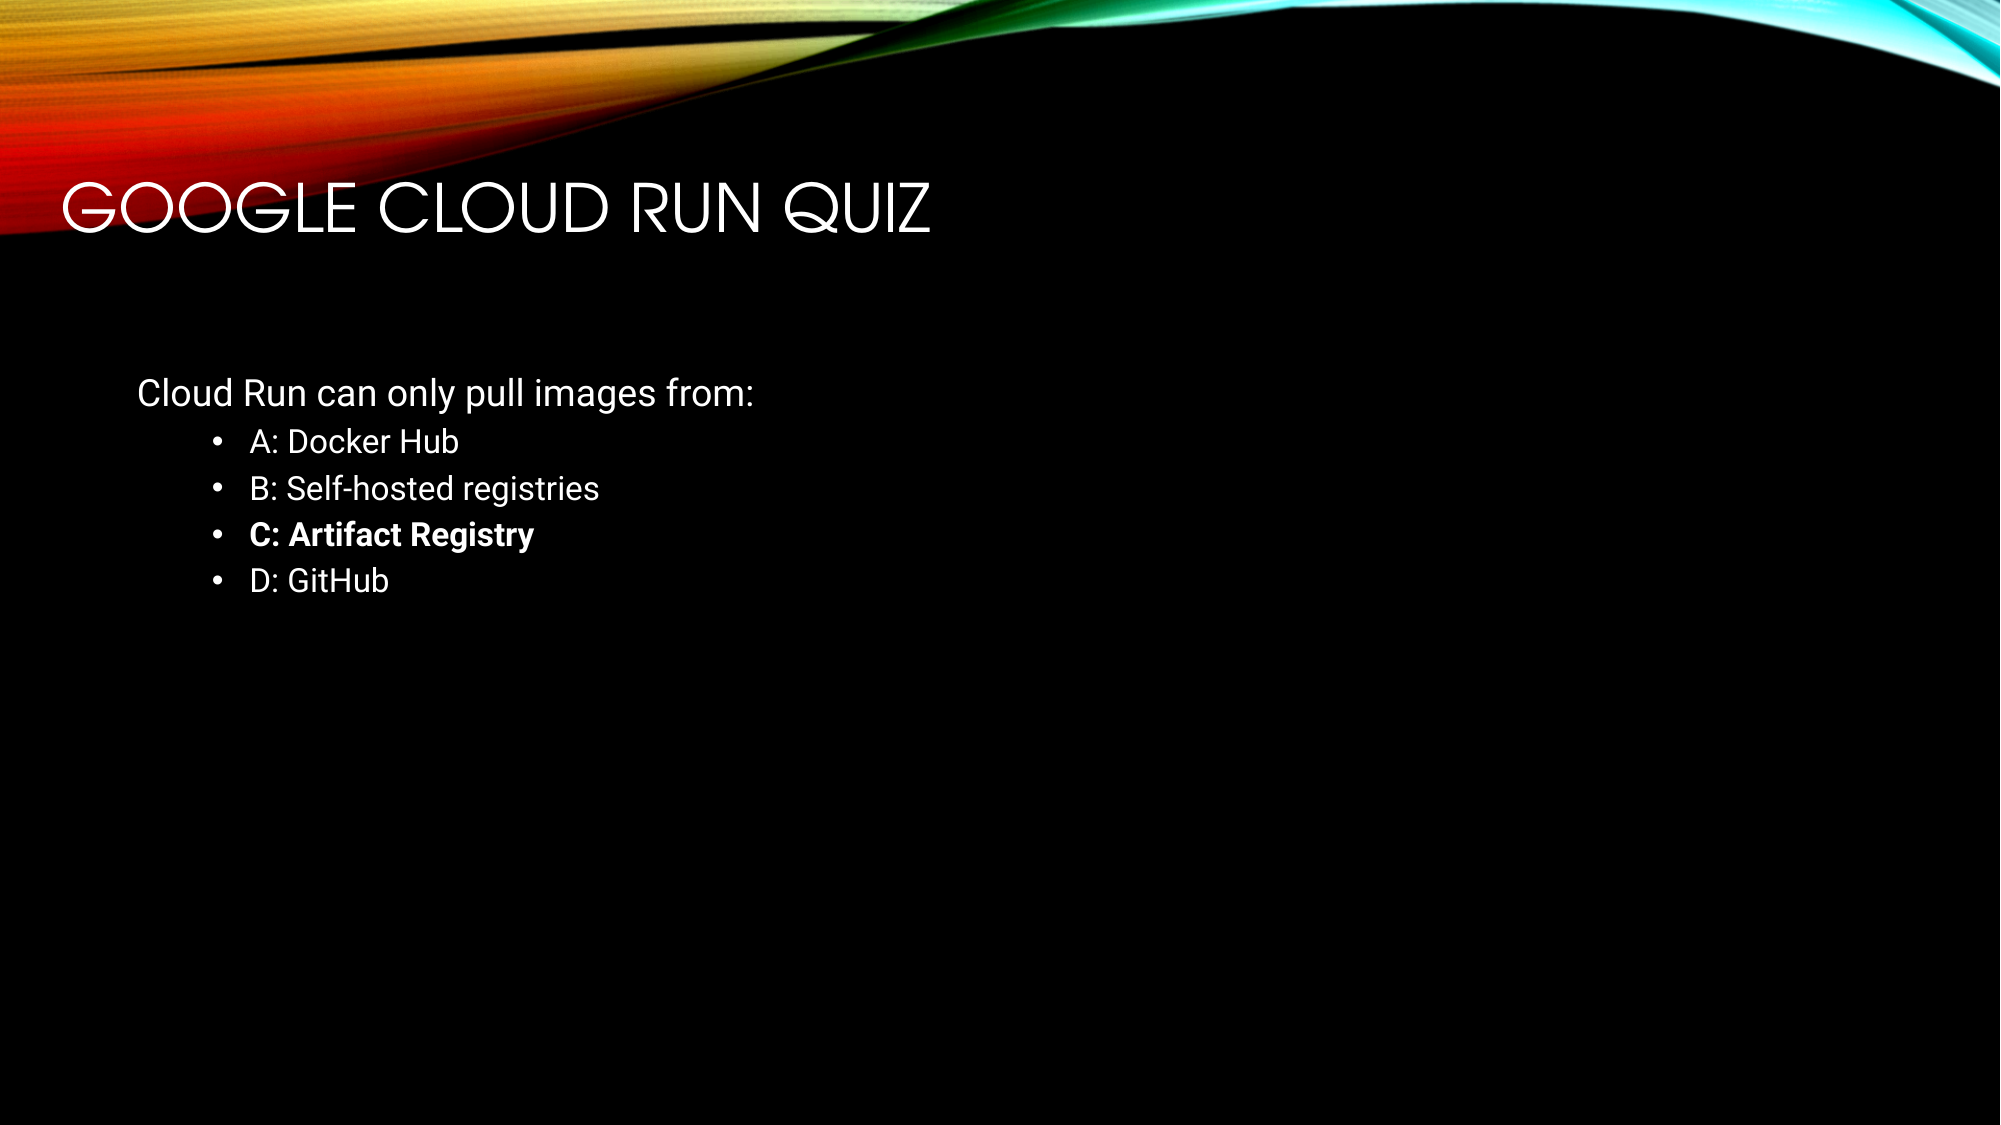

# GOOGLE CLOUD RUN quiz

Cloud Run can only pull images from:
A: Docker Hub
B: Self-hosted registries
C: Artifact Registry
D: GitHub